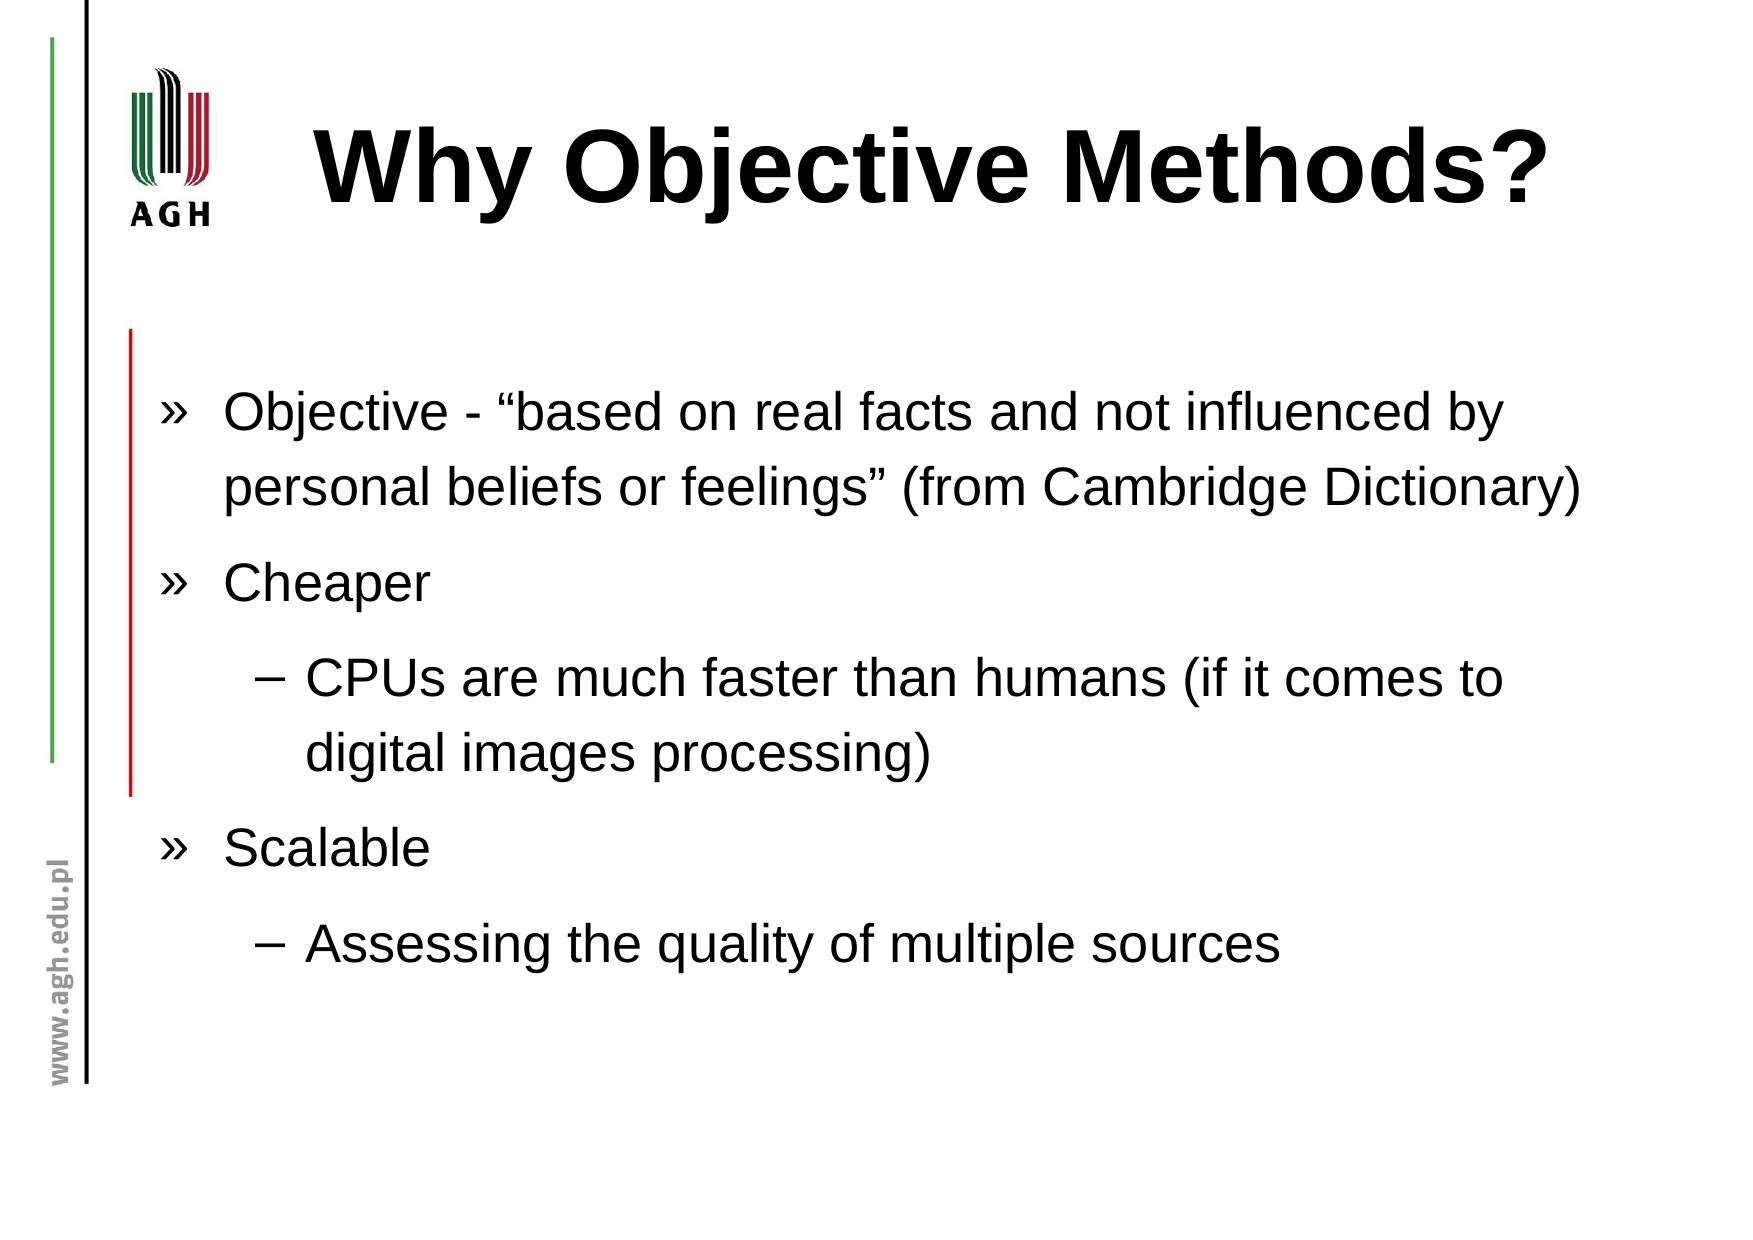

Why Objective Methods?
Objective - “based on real facts and not influenced by personal beliefs or feelings” (from Cambridge Dictionary)
Cheaper
CPUs are much faster than humans (if it comes to digital images processing)
Scalable
Assessing the quality of multiple sources